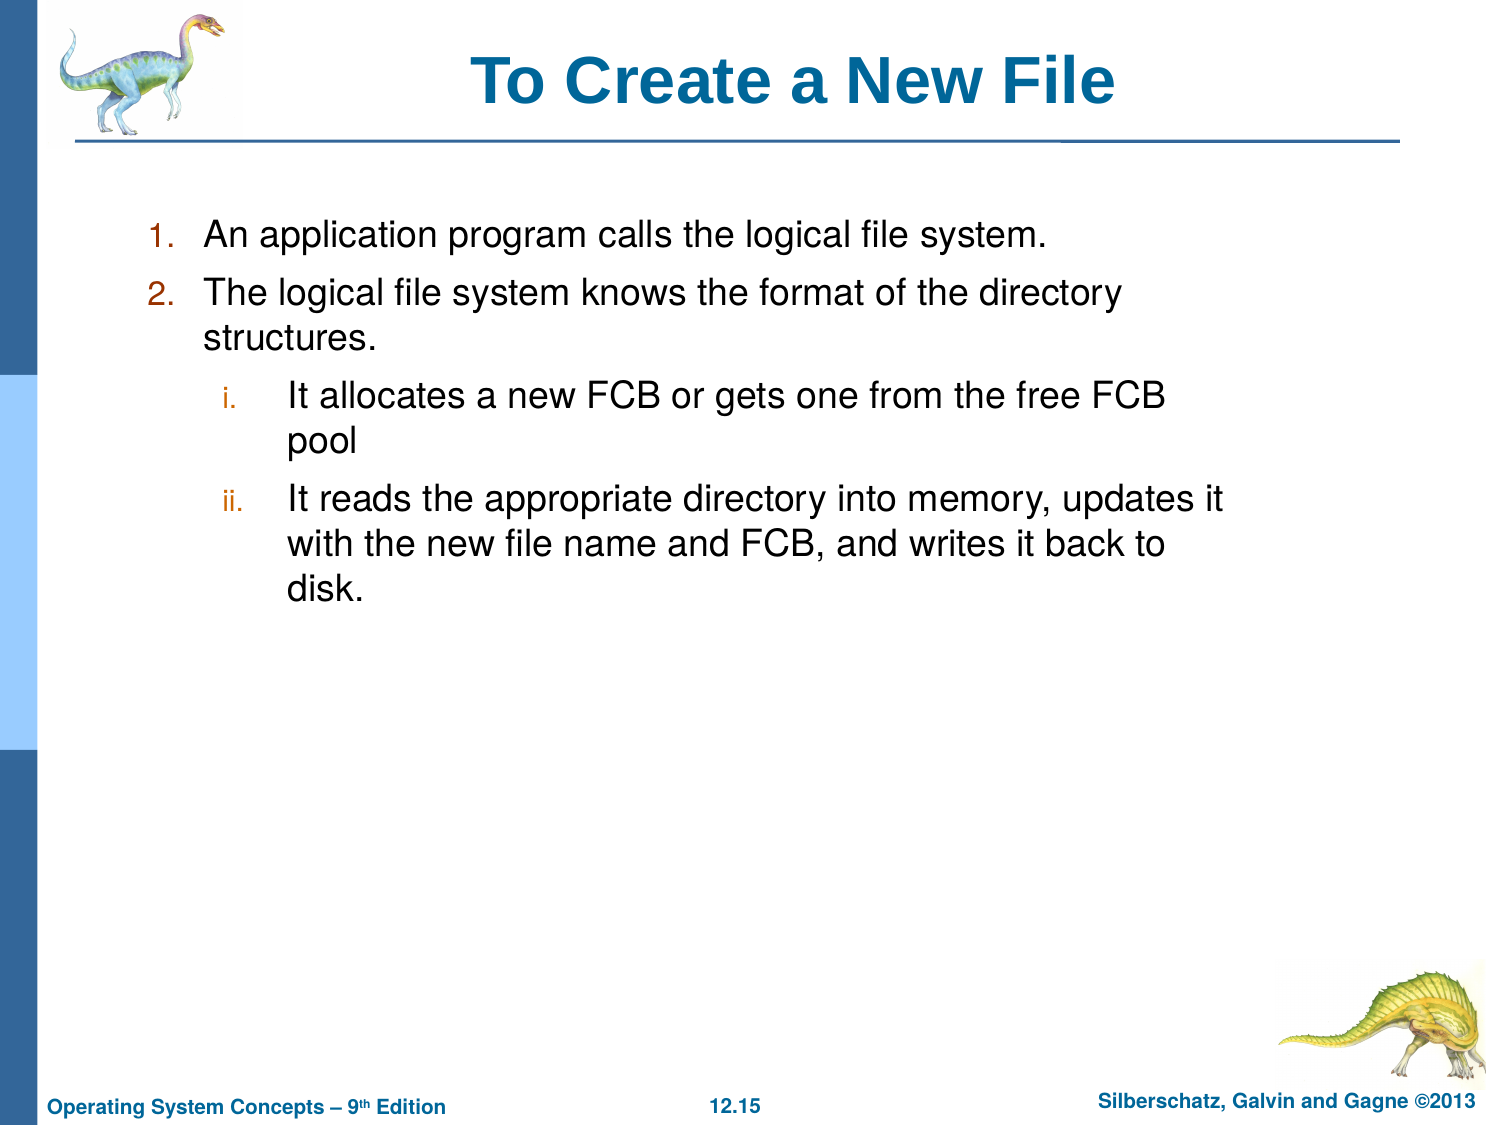

# To Create a New File
An application program calls the logical file system.
The logical file system knows the format of the directory structures.
It allocates a new FCB or gets one from the free FCB pool
It reads the appropriate directory into memory, updates it with the new file name and FCB, and writes it back to disk.